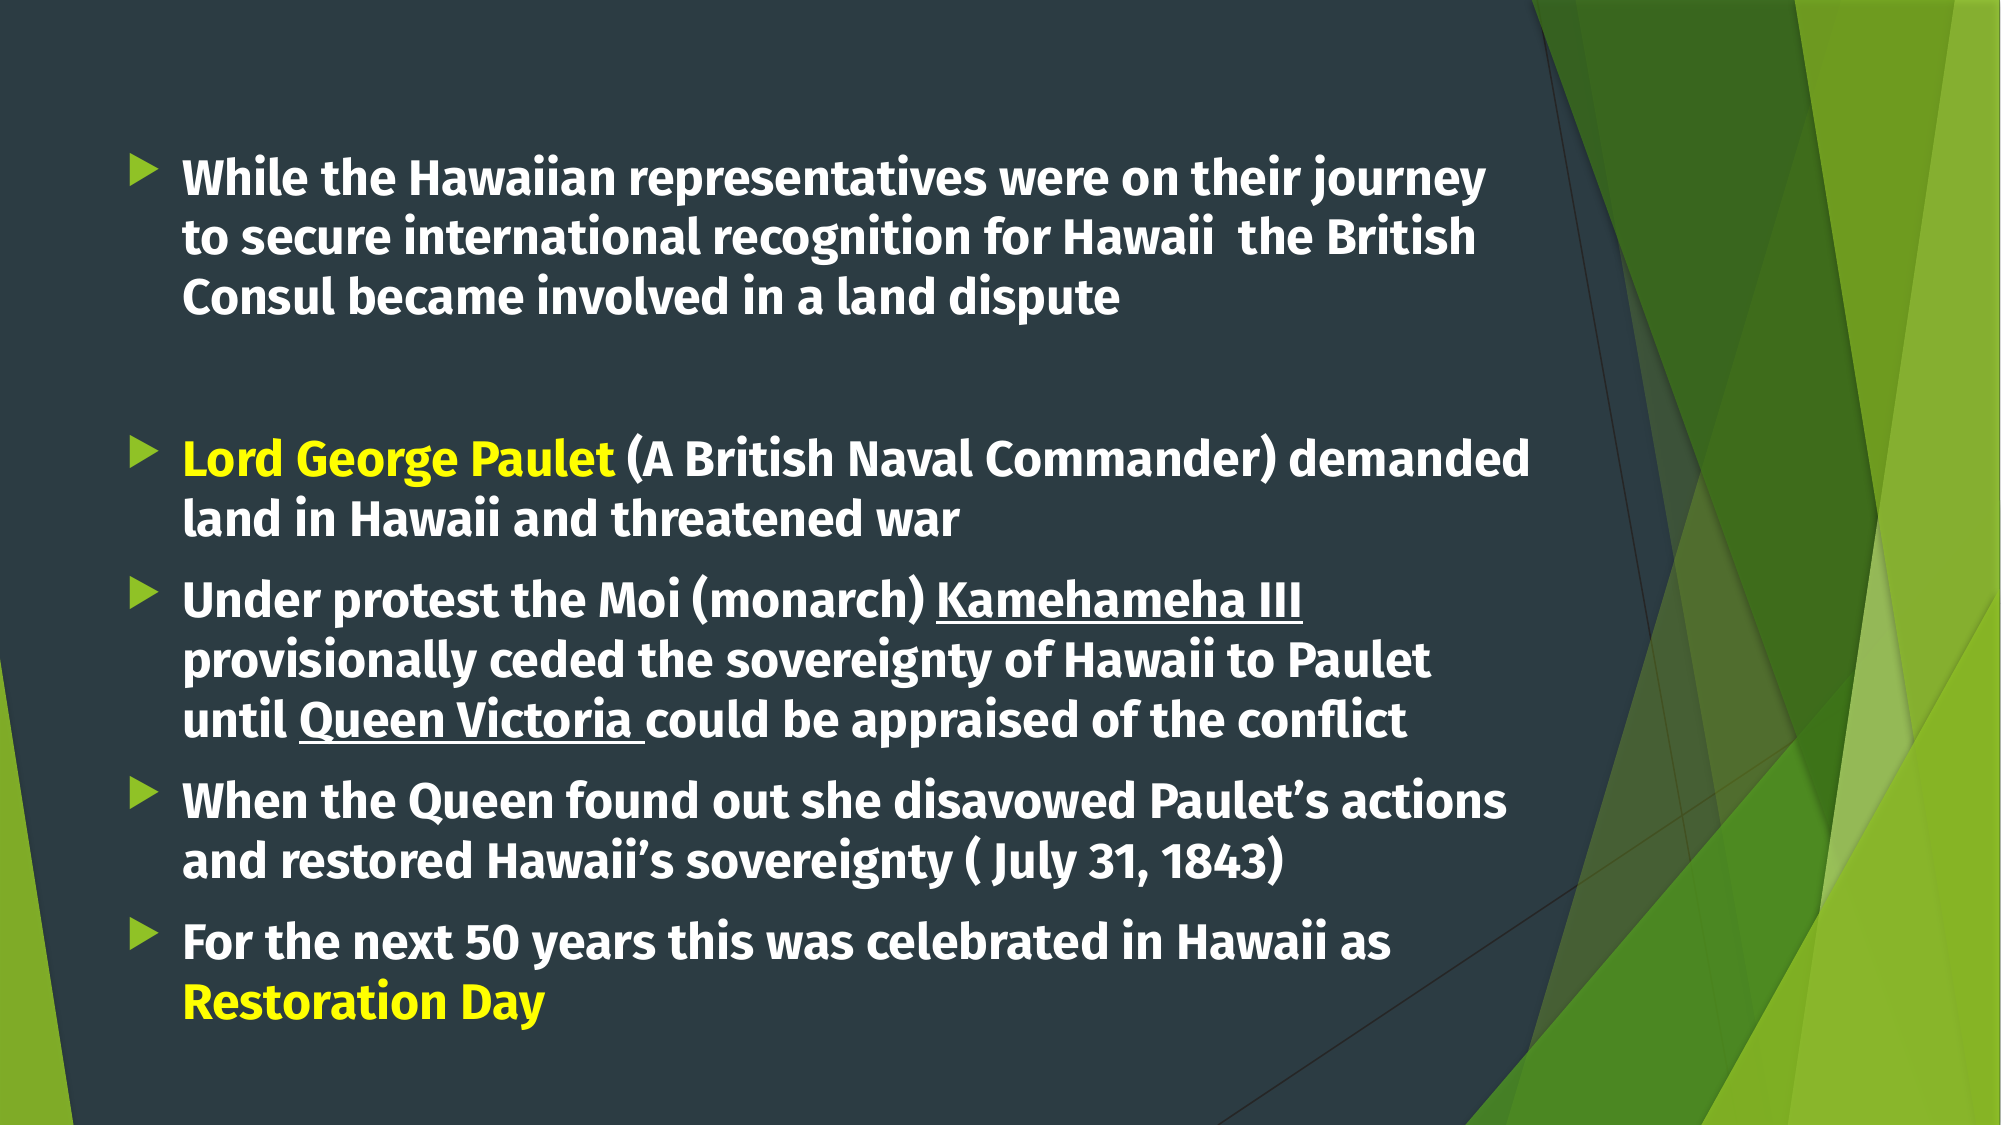

#
While the Hawaiian representatives were on their journey to secure international recognition for Hawaii  the British Consul became involved in a land dispute

Lord George Paulet (A British Naval Commander) demanded land in Hawaii and threatened war
Under protest the Moi (monarch) Kamehameha III provisionally ceded the sovereignty of Hawaii to Paulet until Queen Victoria could be appraised of the conflict
When the Queen found out she disavowed Paulet’s actions and restored Hawaii’s sovereignty ( July 31, 1843)
For the next 50 years this was celebrated in Hawaii as Restoration Day